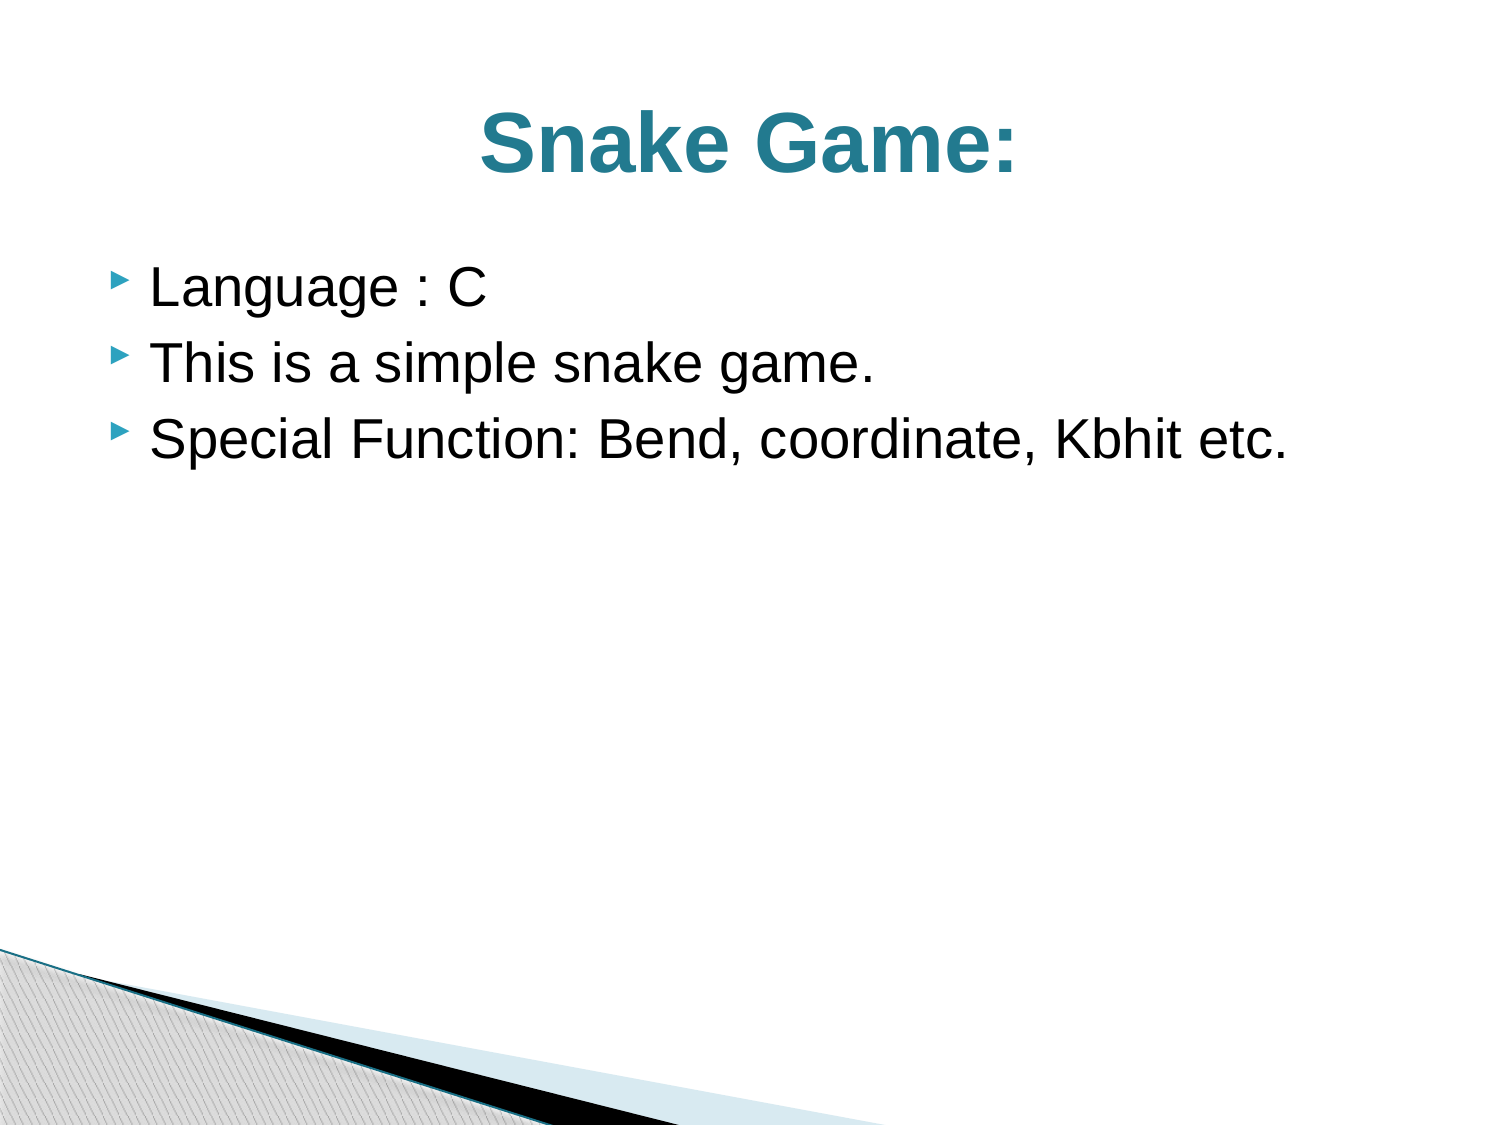

# Snake Game:
Language : C
This is a simple snake game.
Special Function: Bend, coordinate, Kbhit etc.